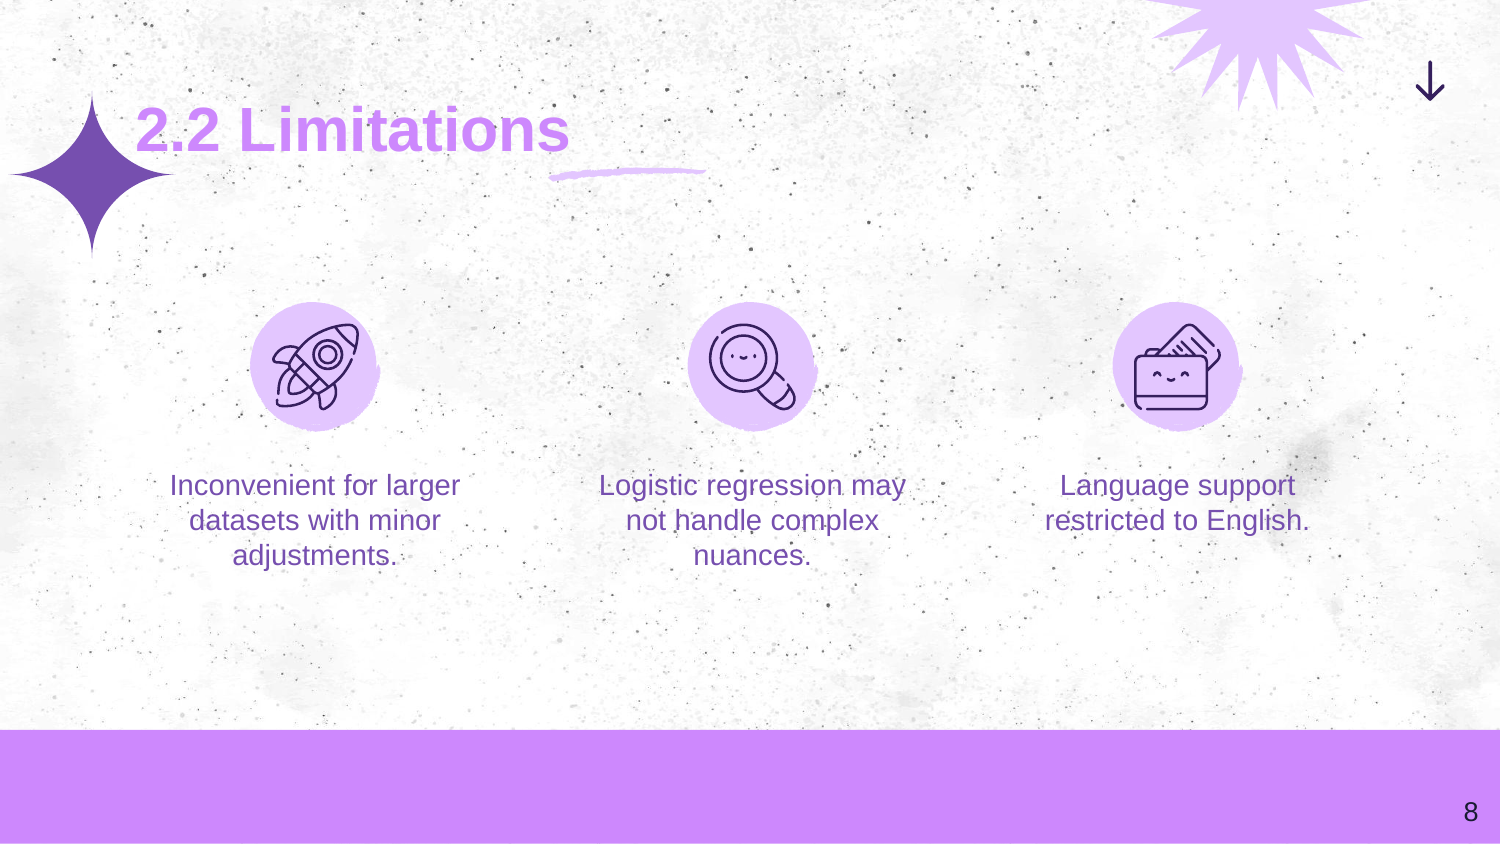

# 2.2 Limitations

Inconvenient for larger datasets with minor adjustments.
Logistic regression may not handle complex nuances.
Language support restricted to English.
8